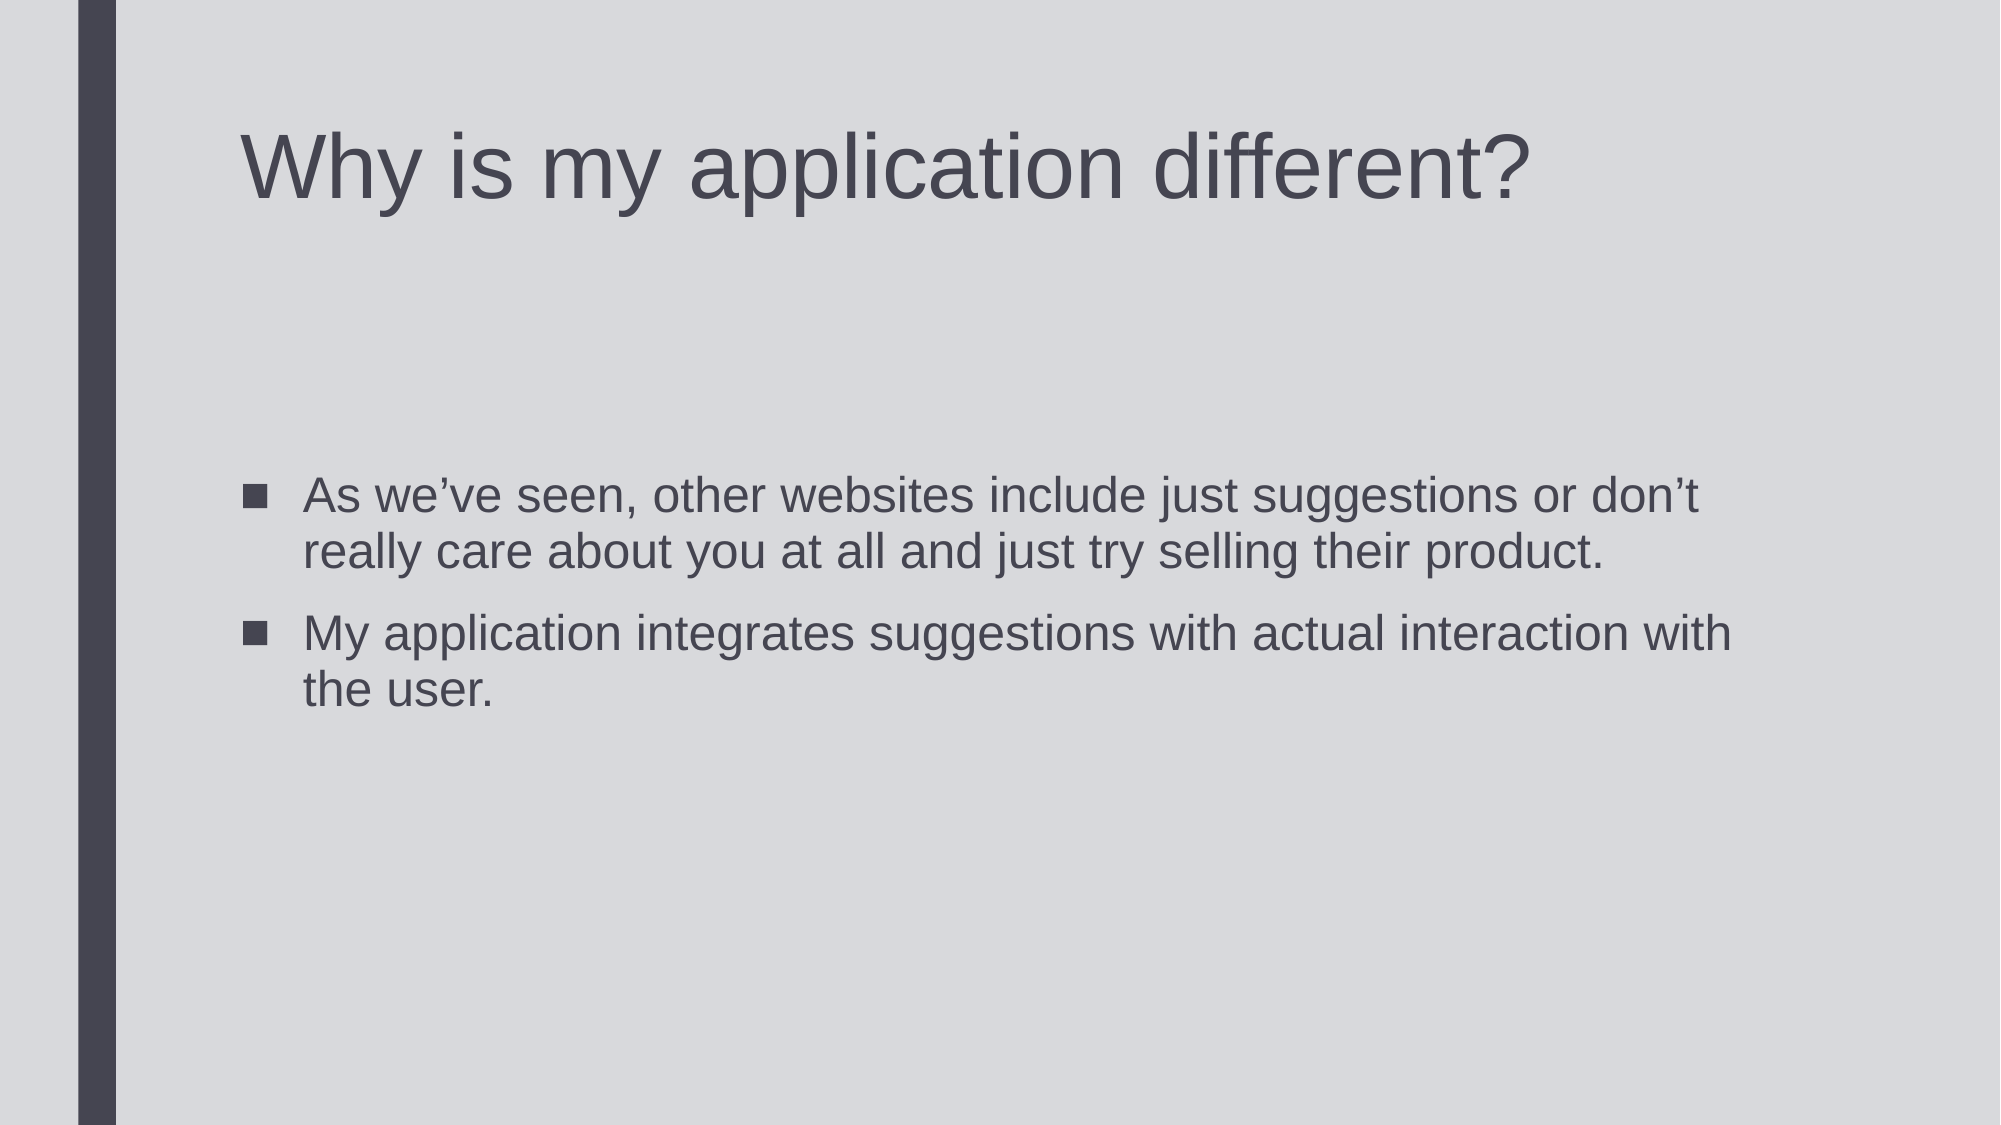

# Why is my application different?

As we’ve seen, other websites include just suggestions or don’t really care about you at all and just try selling their product.
My application integrates suggestions with actual interaction with the user.